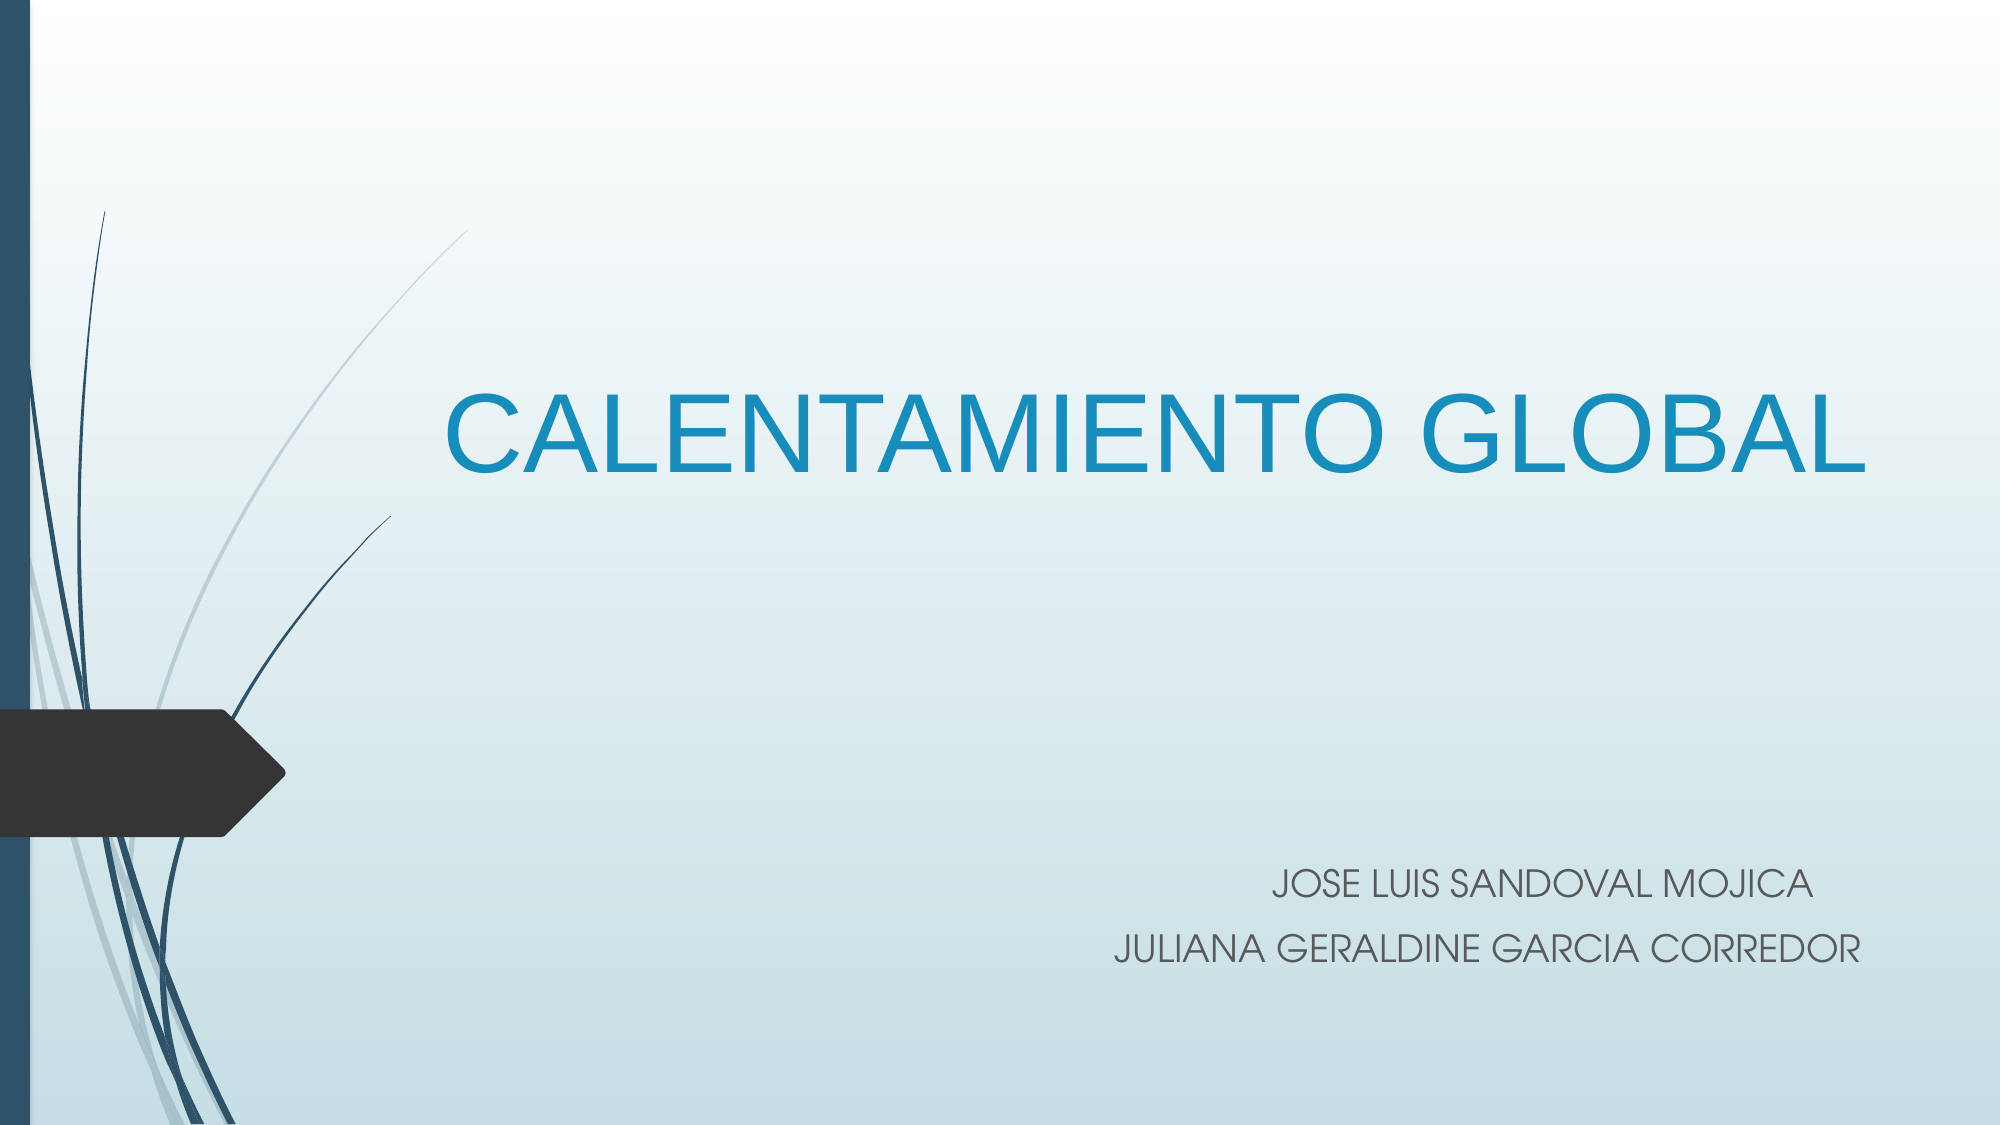

# CALENTAMIENTO GLOBAL
JOSE LUIS SANDOVAL MOJICA
JULIANA GERALDINE GARCIA CORREDOR